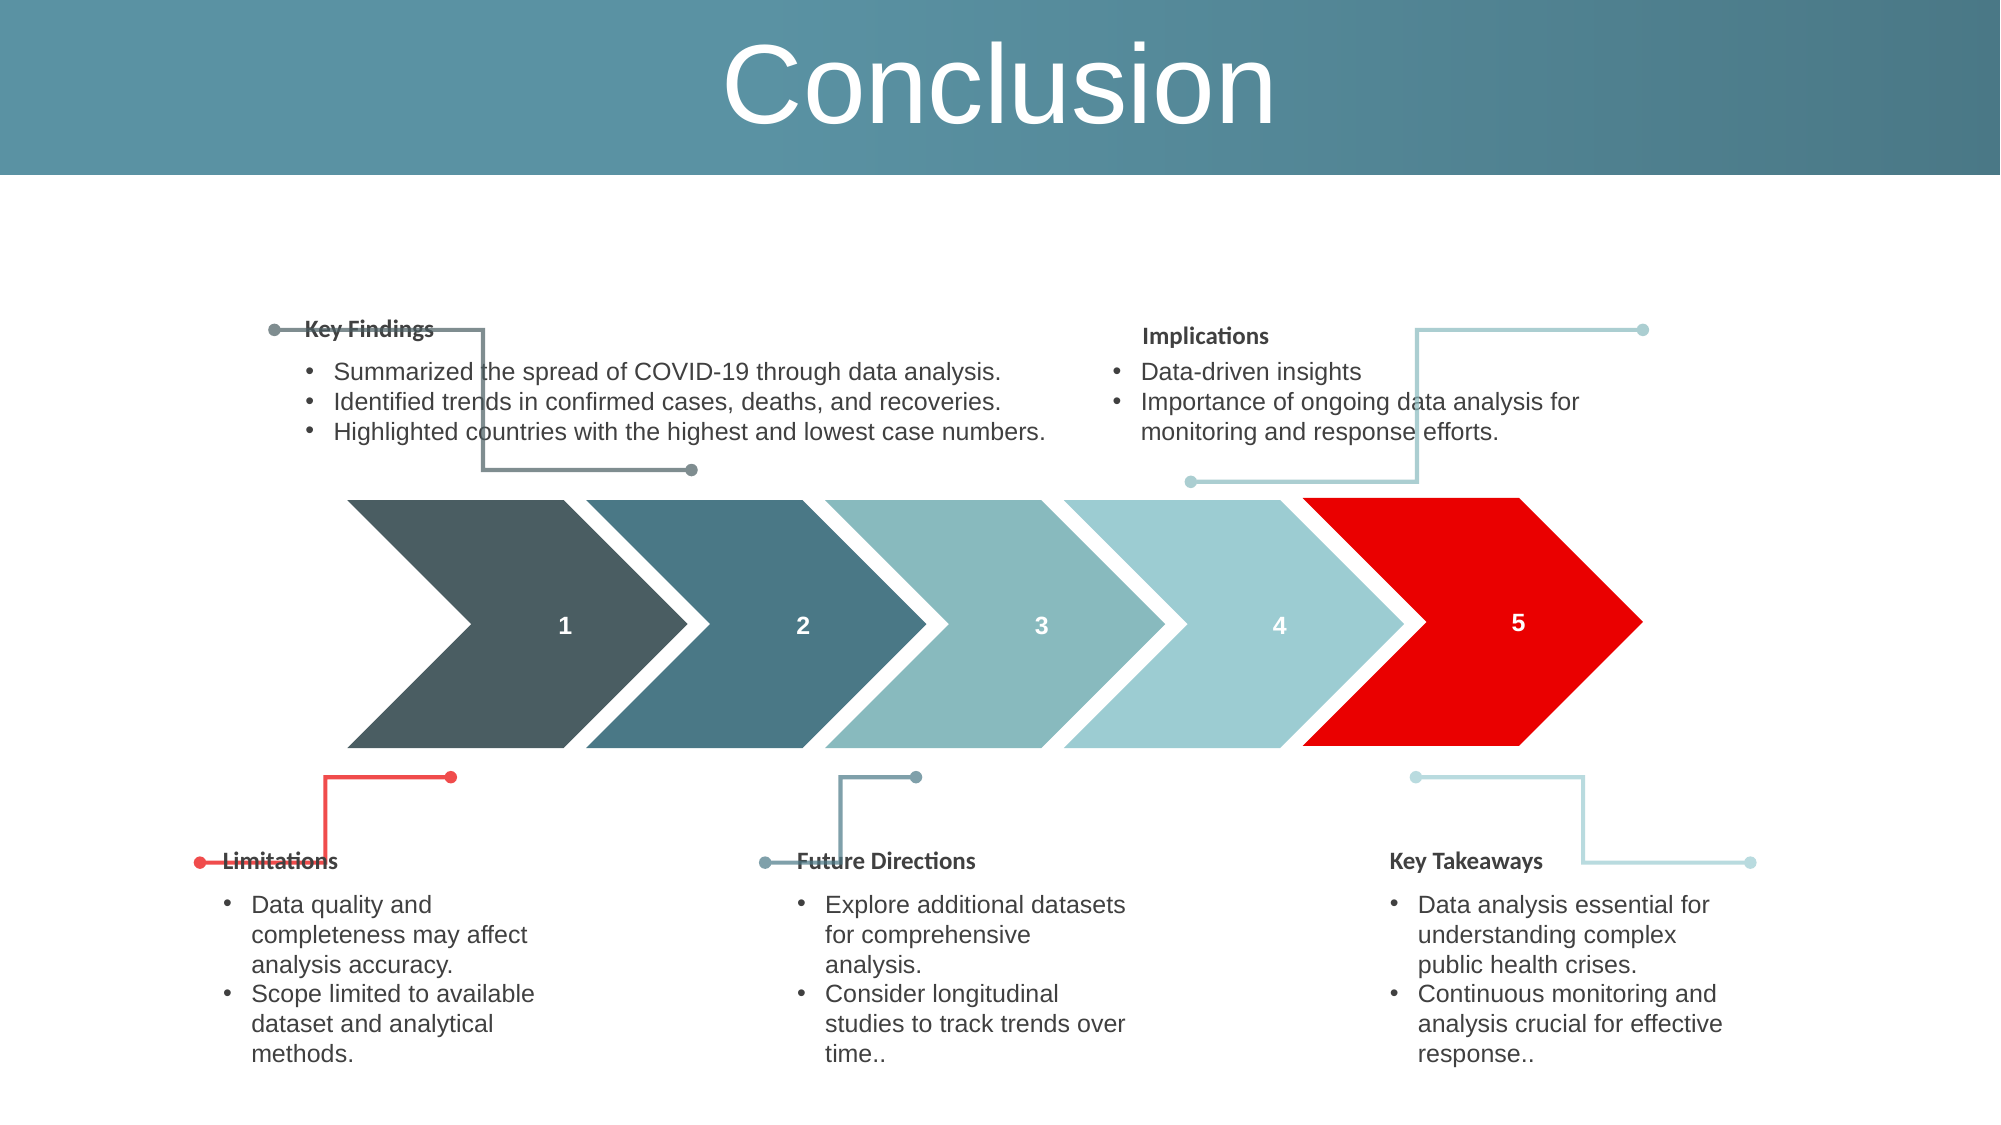

Conclusion
Key Findings
Summarized the spread of COVID-19 through data analysis.
Identified trends in confirmed cases, deaths, and recoveries.
Highlighted countries with the highest and lowest case numbers.
Implications
Data-driven insights
Importance of ongoing data analysis for monitoring and response efforts.

5
1
2
3
4
Limitations
Data quality and completeness may affect analysis accuracy.
Scope limited to available dataset and analytical methods.
Future Directions
Explore additional datasets for comprehensive analysis.
Consider longitudinal studies to track trends over time..
Key Takeaways
Data analysis essential for understanding complex public health crises.
Continuous monitoring and analysis crucial for effective response..